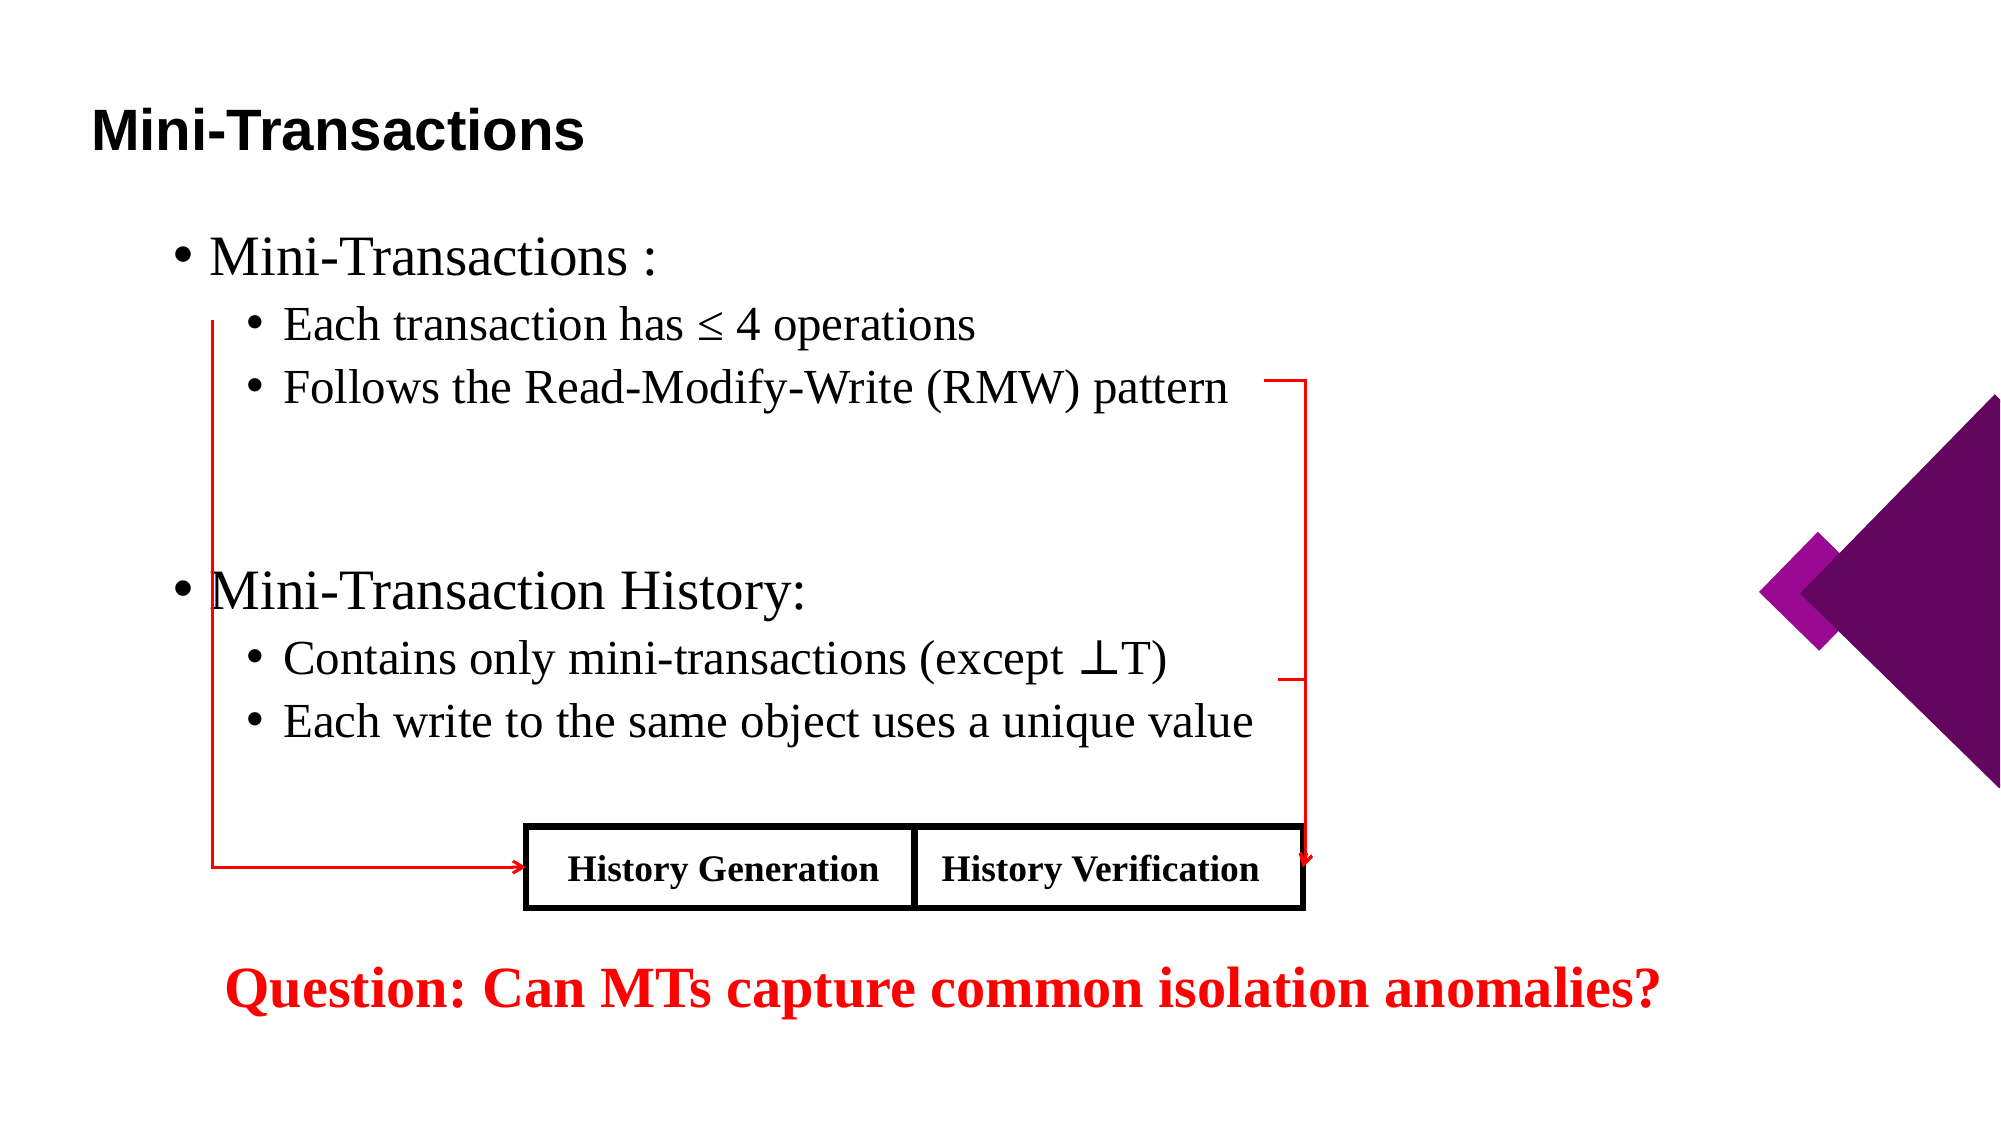

# Mini-Transactions
Mini-Transactions :
Each transaction has ≤ 4 operations
Follows the Read-Modify-Write (RMW) pattern

Mini-Transaction History:
Contains only mini-transactions (except ⊥T)
Each write to the same object uses a unique value

History Generation
History Verification
Question: Can MTs capture common isolation anomalies?
11